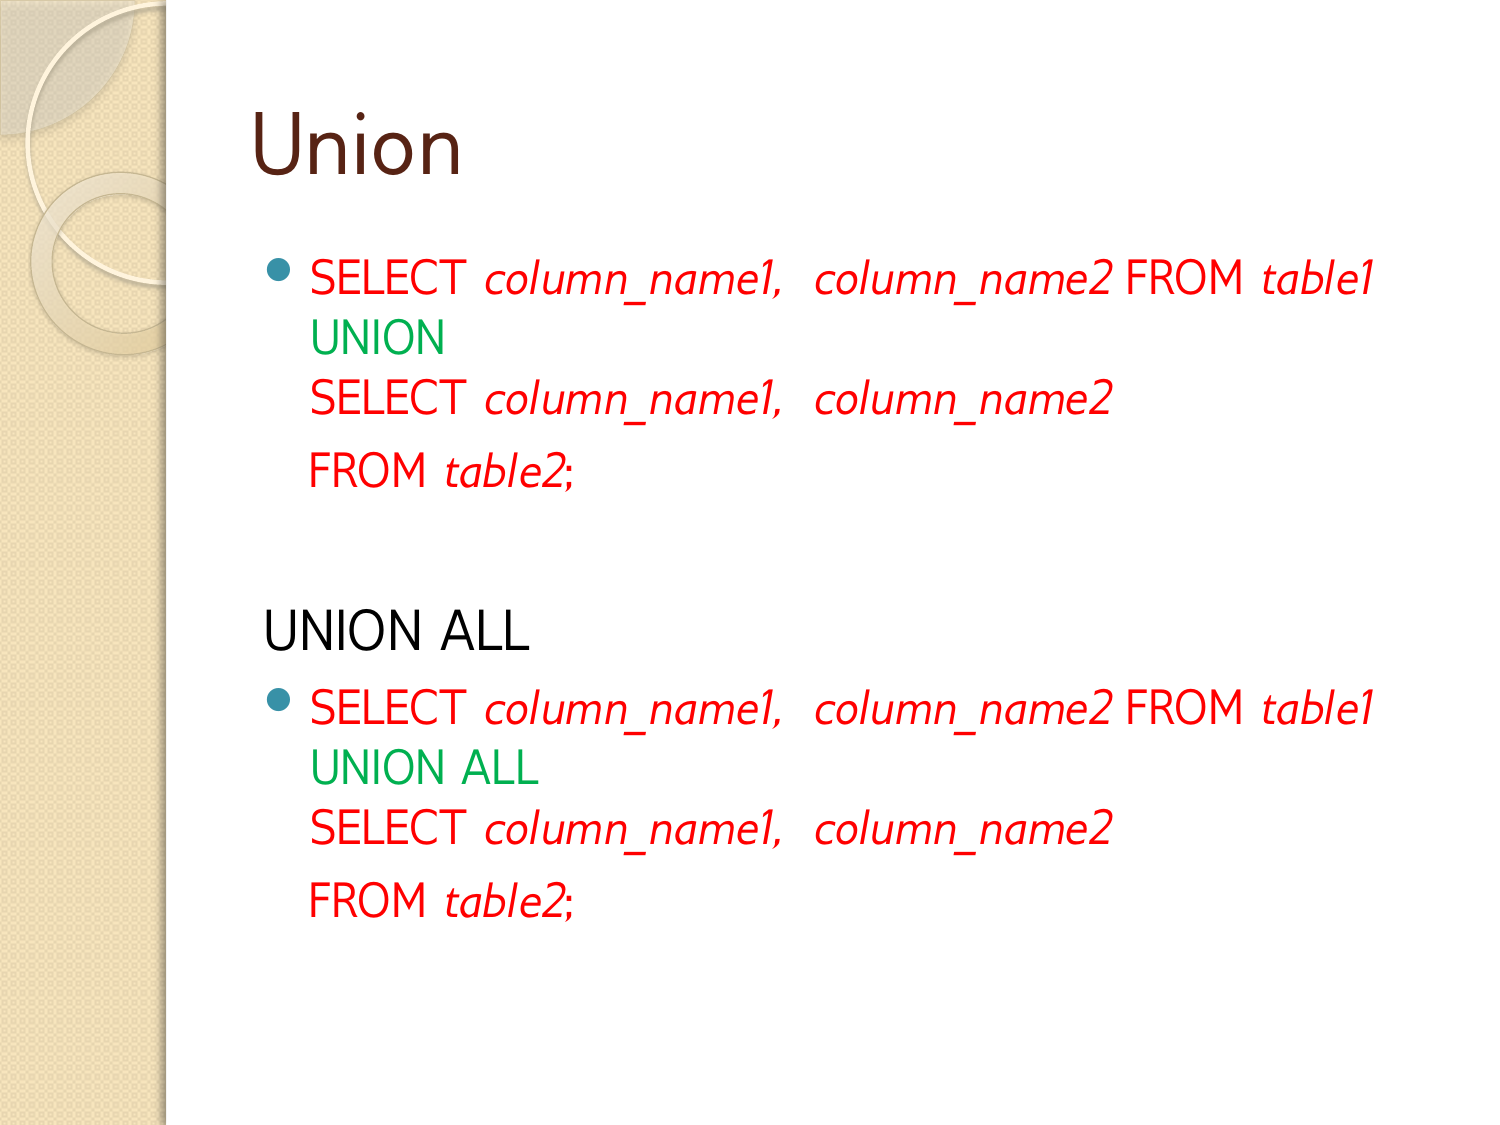

# Union
SELECT column_name1,  column_name2 FROM table1
UNION
SELECT column_name1,  column_name2
   FROM table2;

UNION ALL
SELECT column_name1,  column_name2 FROM table1
UNION ALL
SELECT column_name1,  column_name2
   FROM table2;